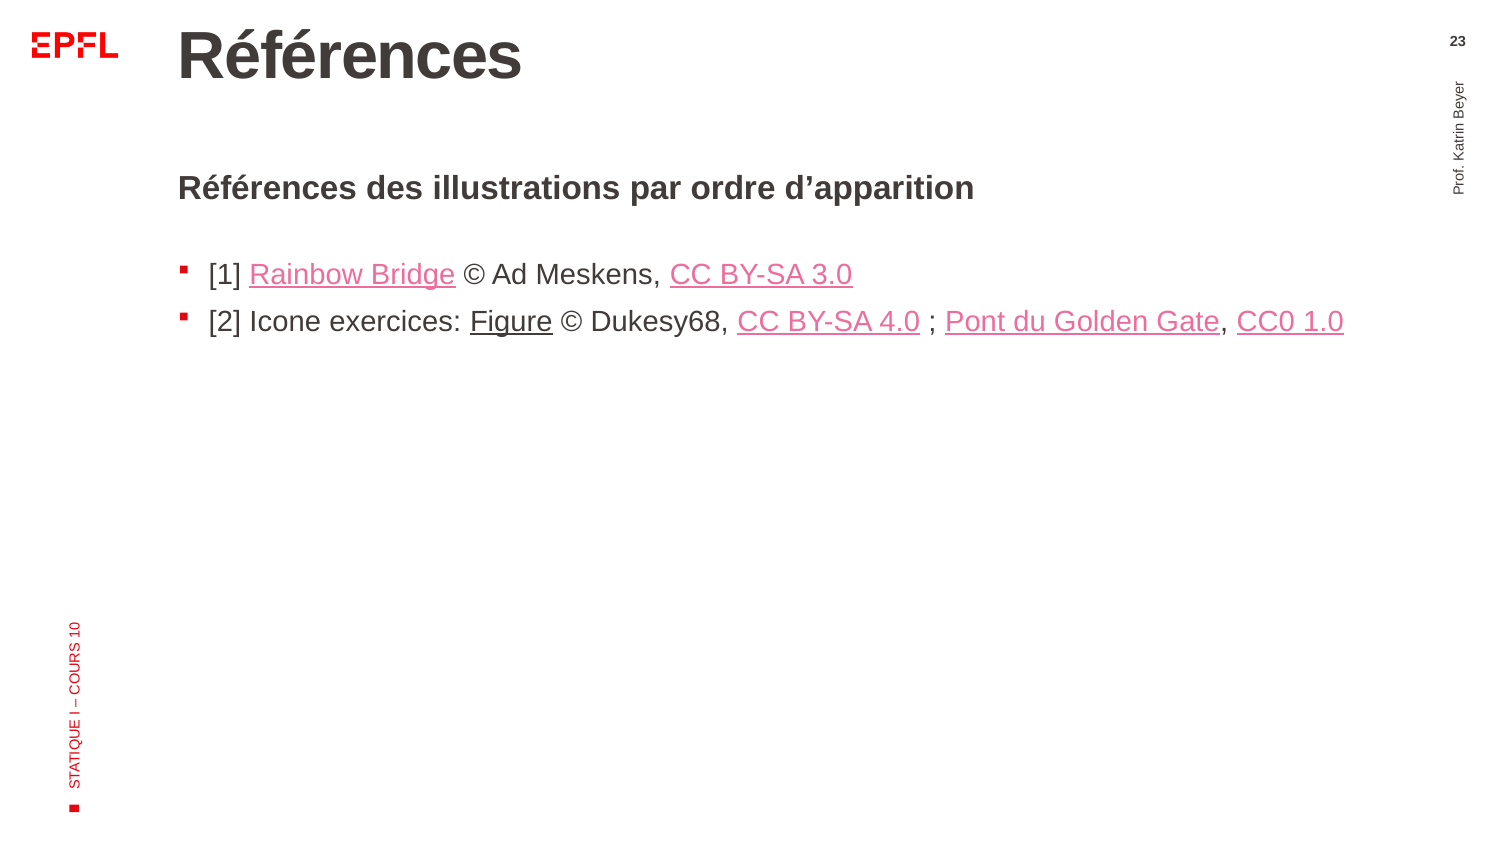

# Références
23
Références des illustrations par ordre d’apparition
[1] Rainbow Bridge © Ad Meskens, CC BY-SA 3.0
[2] Icone exercices: Figure © Dukesy68, CC BY-SA 4.0 ; Pont du Golden Gate, CC0 1.0

Prof. Katrin Beyer
STATIQUE I – COURS 10